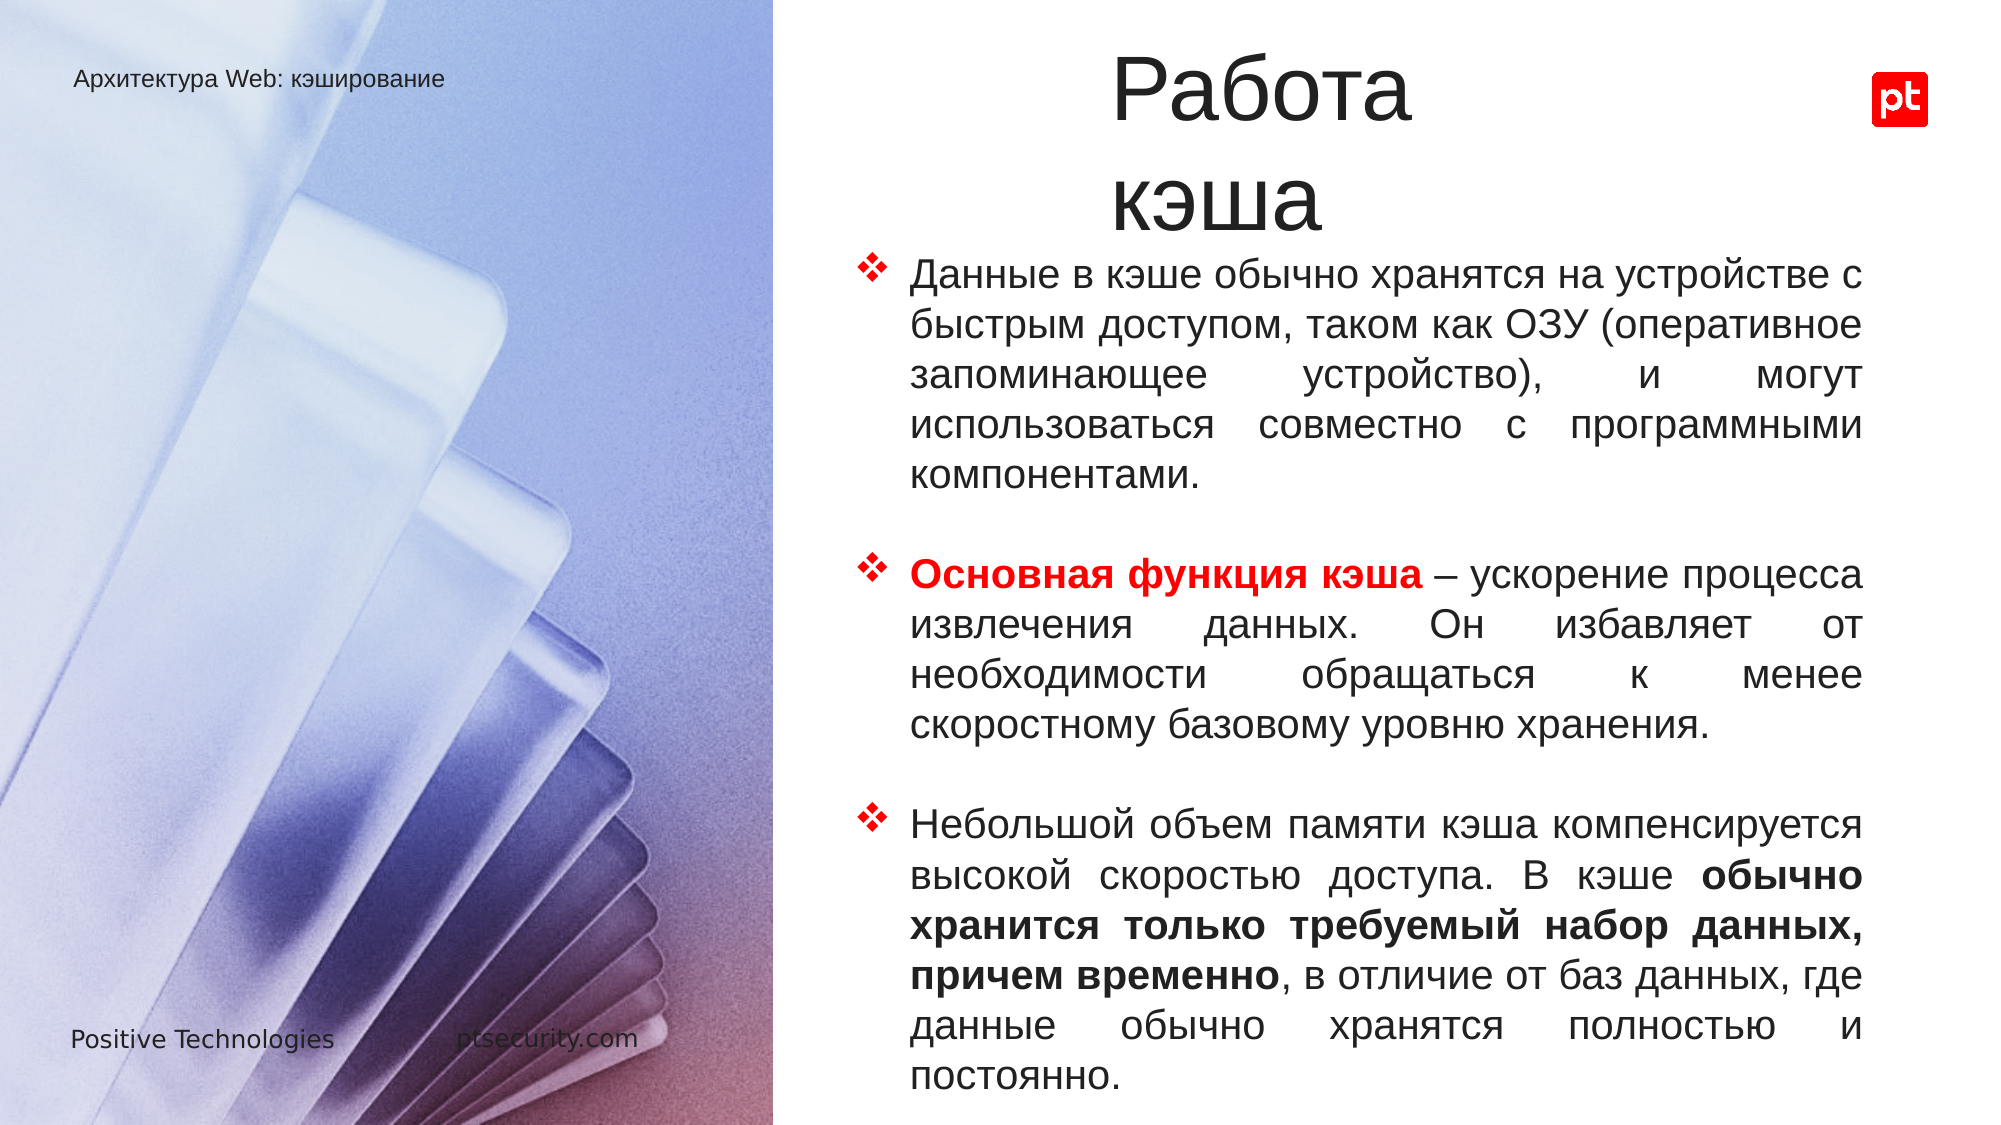

Работа кэша
Архитектура Web: кэширование
Данные в кэше обычно хранятся на устройстве с быстрым доступом, таком как ОЗУ (оперативное запоминающее устройство), и могут использоваться совместно с программными компонентами.

Основная функция кэша – ускорение процесса извлечения данных. Он избавляет от необходимости обращаться к менее скоростному базовому уровню хранения.

Небольшой объем памяти кэша компенсируется высокой скоростью доступа. В кэше обычно хранится только требуемый набор данных, причем временно, в отличие от баз данных, где данные обычно хранятся полностью и постоянно.